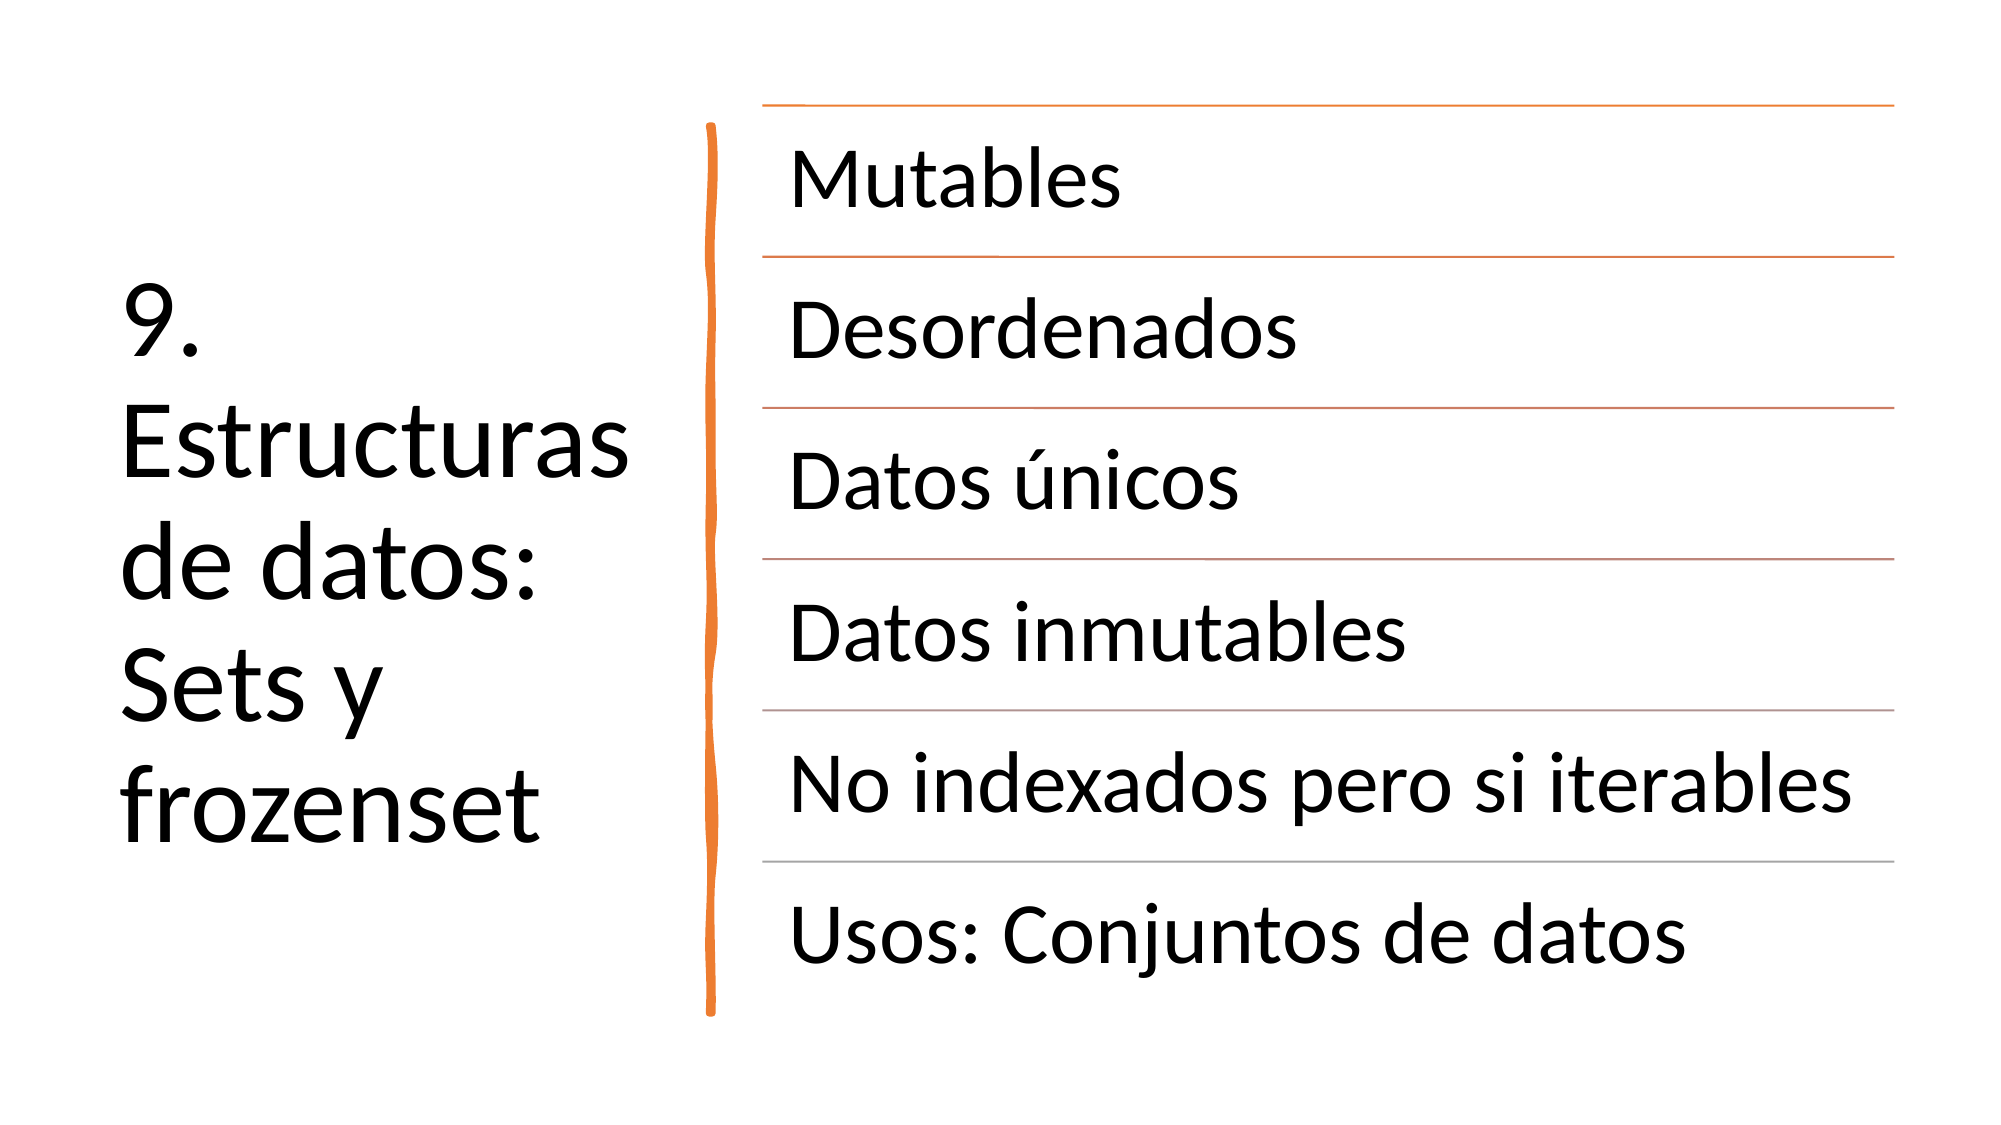

Mutables
Desordenados
Datos únicos
Datos inmutables
No indexados pero si iterables
Usos: Conjuntos de datos
# 9. Estructuras de datos: Sets y frozenset